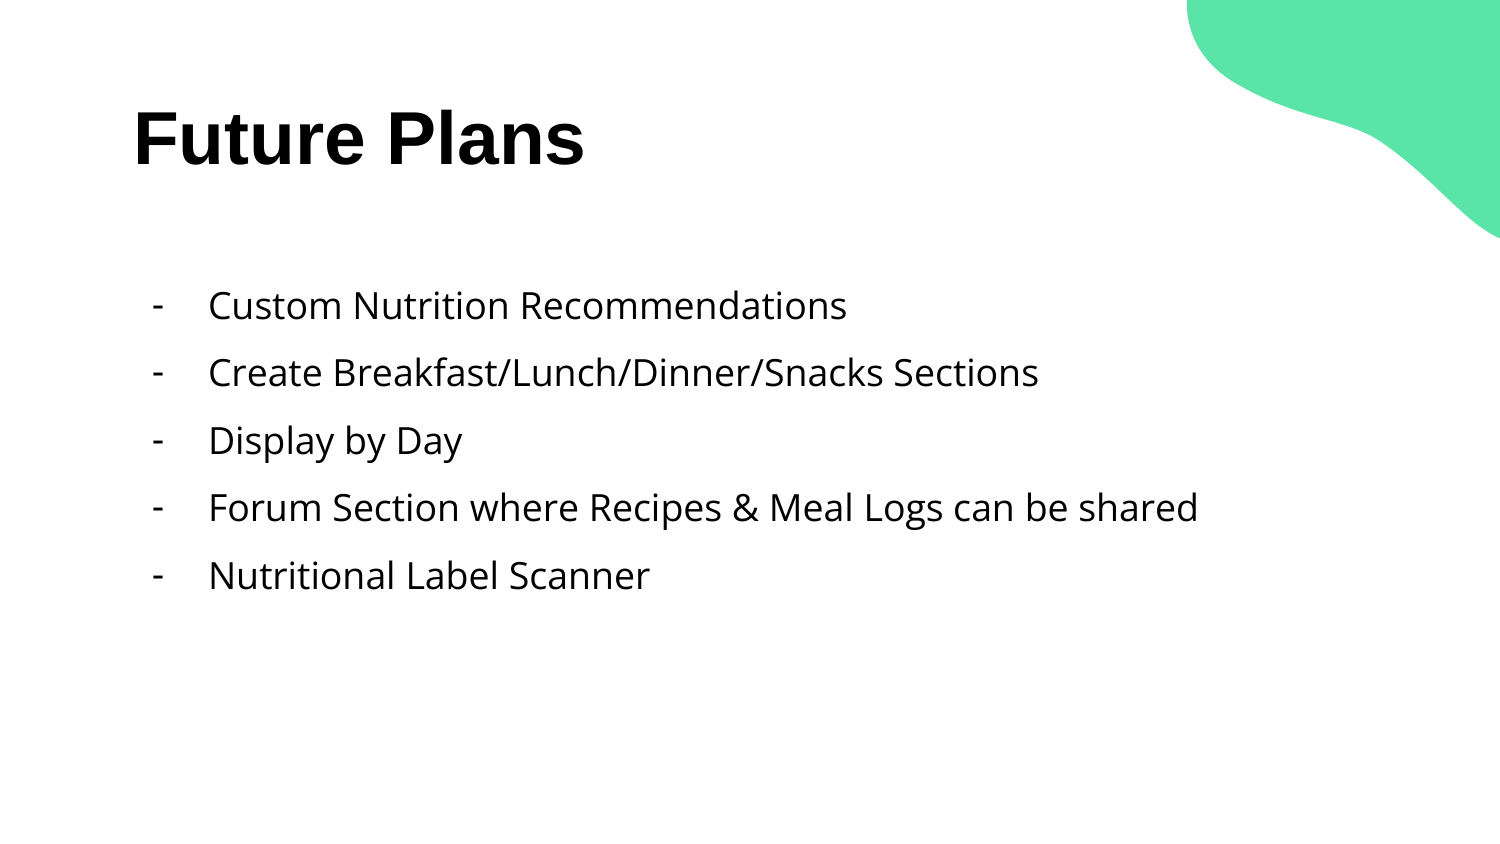

# Future Plans

Custom Nutrition Recommendations
Create Breakfast/Lunch/Dinner/Snacks Sections
Display by Day
Forum Section where Recipes & Meal Logs can be shared
Nutritional Label Scanner